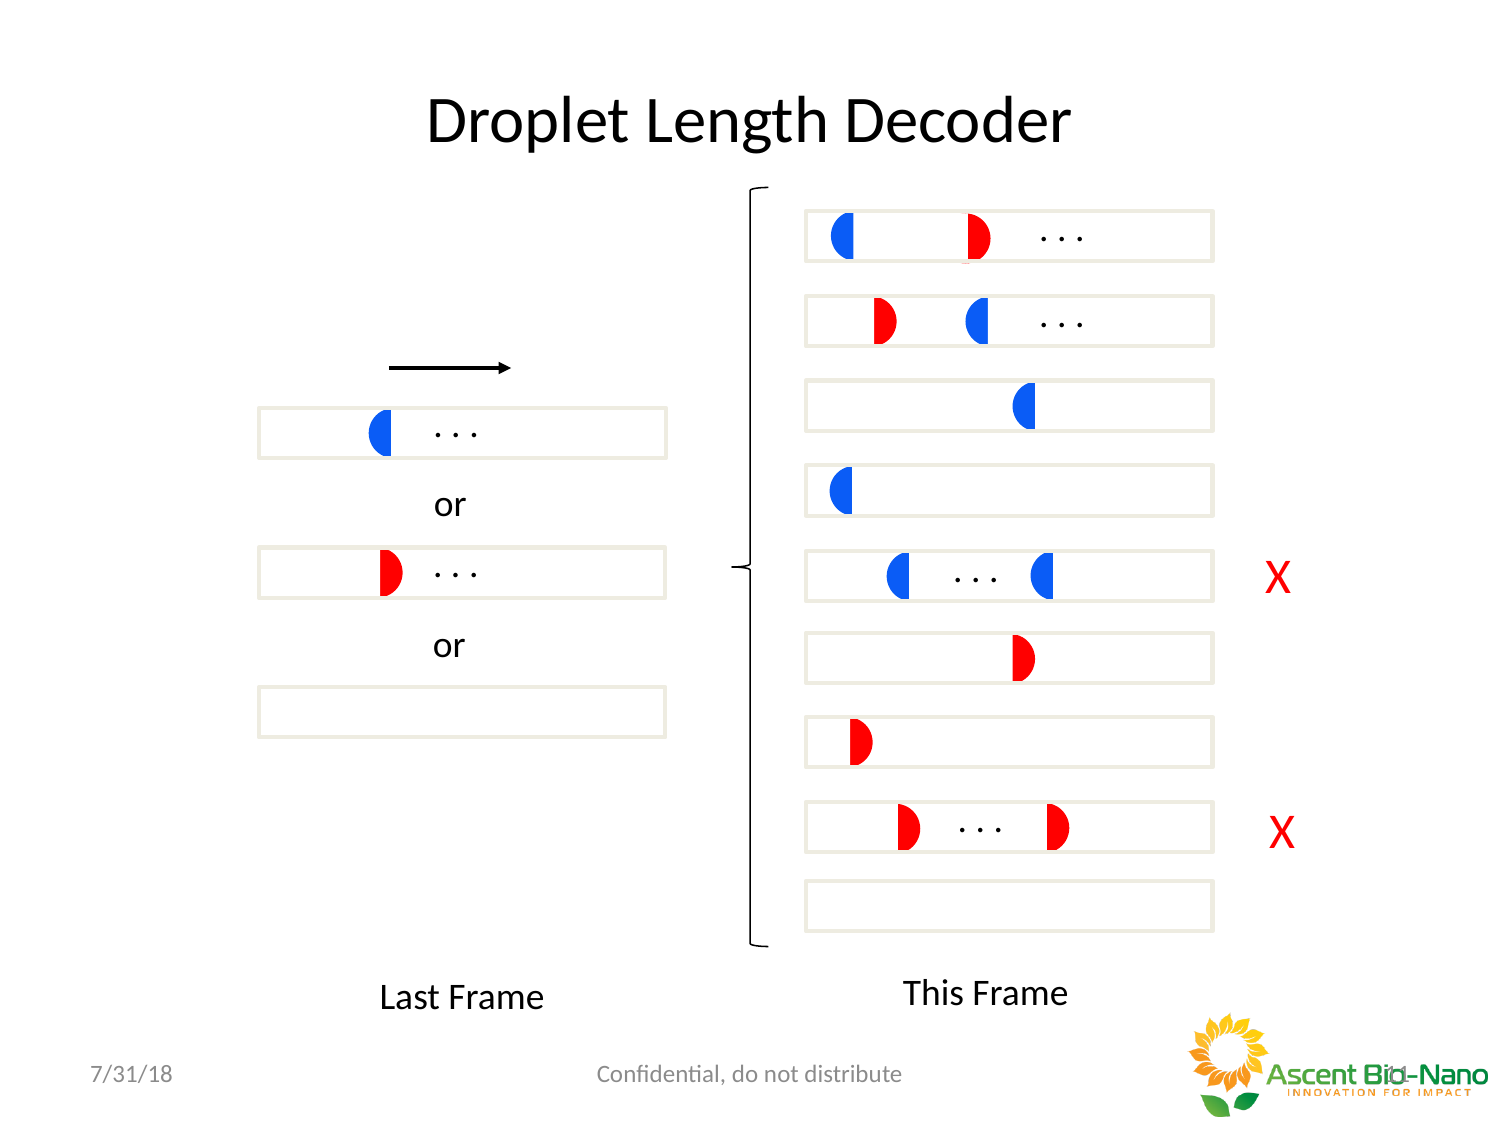

# Droplet Length Decoder

. . .

. . .

. . .

or
. . .
X
. . .

or

. . .
X

This Frame
Last Frame
7/31/18
Confidential, do not distribute
11